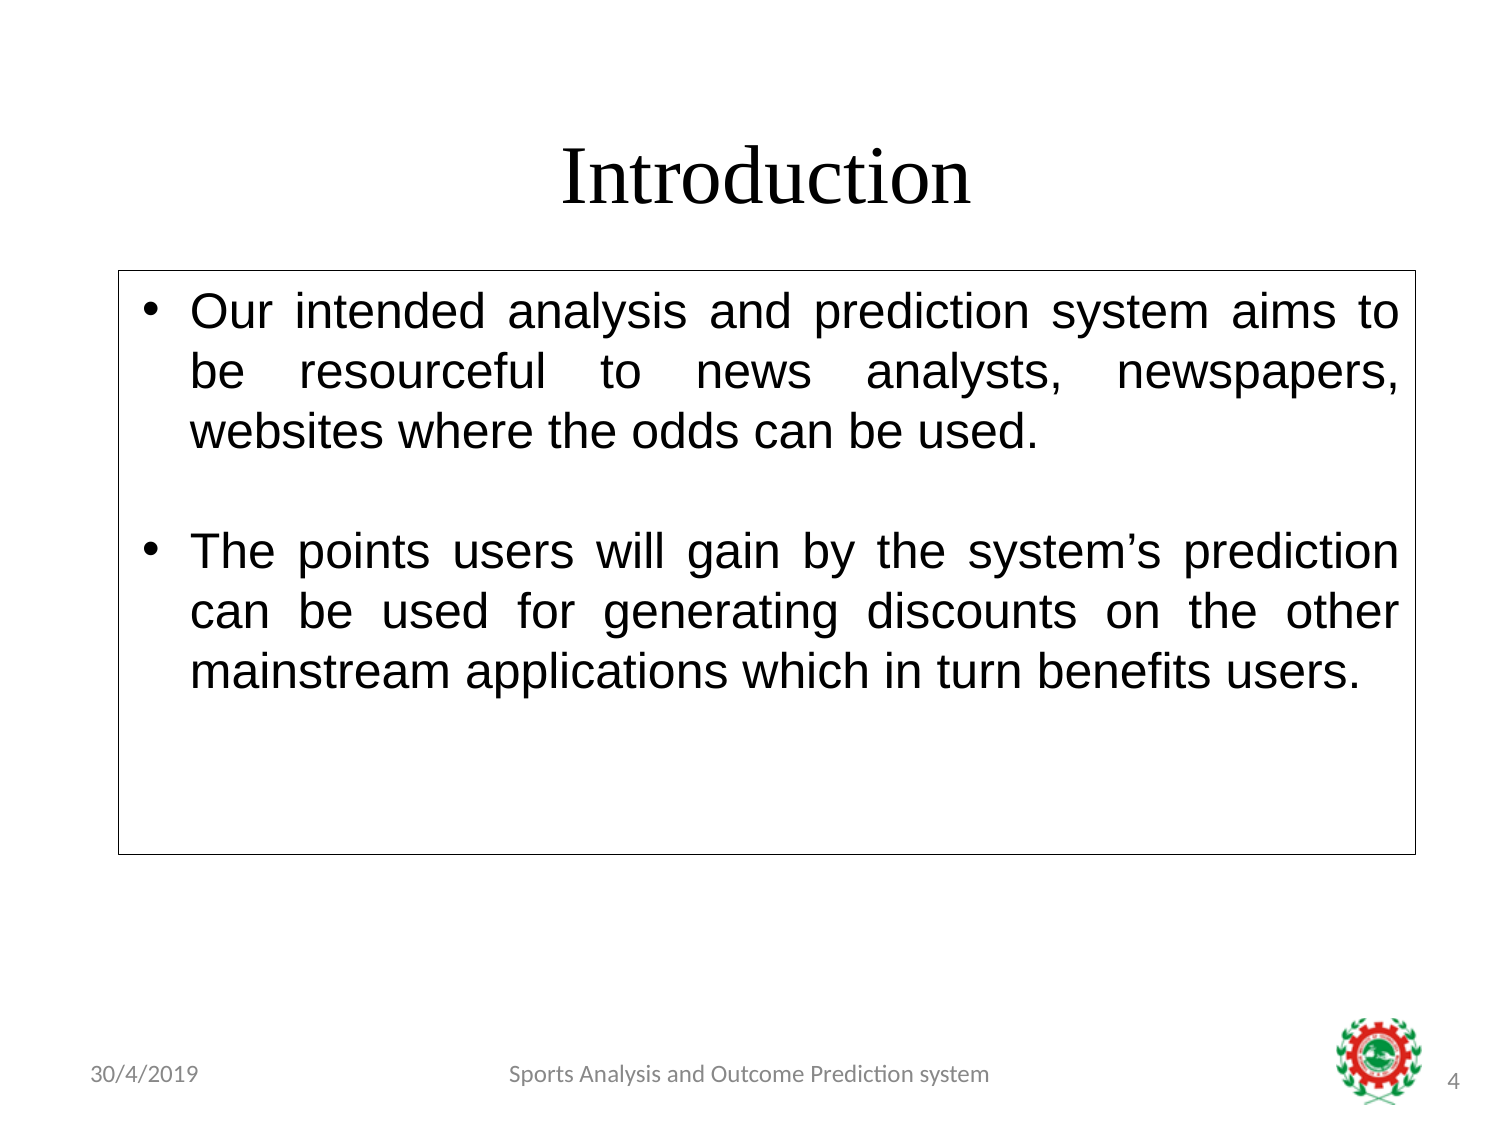

# Introduction
Our intended analysis and prediction system aims to be resourceful to news analysts, newspapers, websites where the odds can be used.

The points users will gain by the system’s prediction can be used for generating discounts on the other mainstream applications which in turn benefits users.
30/4/2019
Sports Analysis and Outcome Prediction system
4